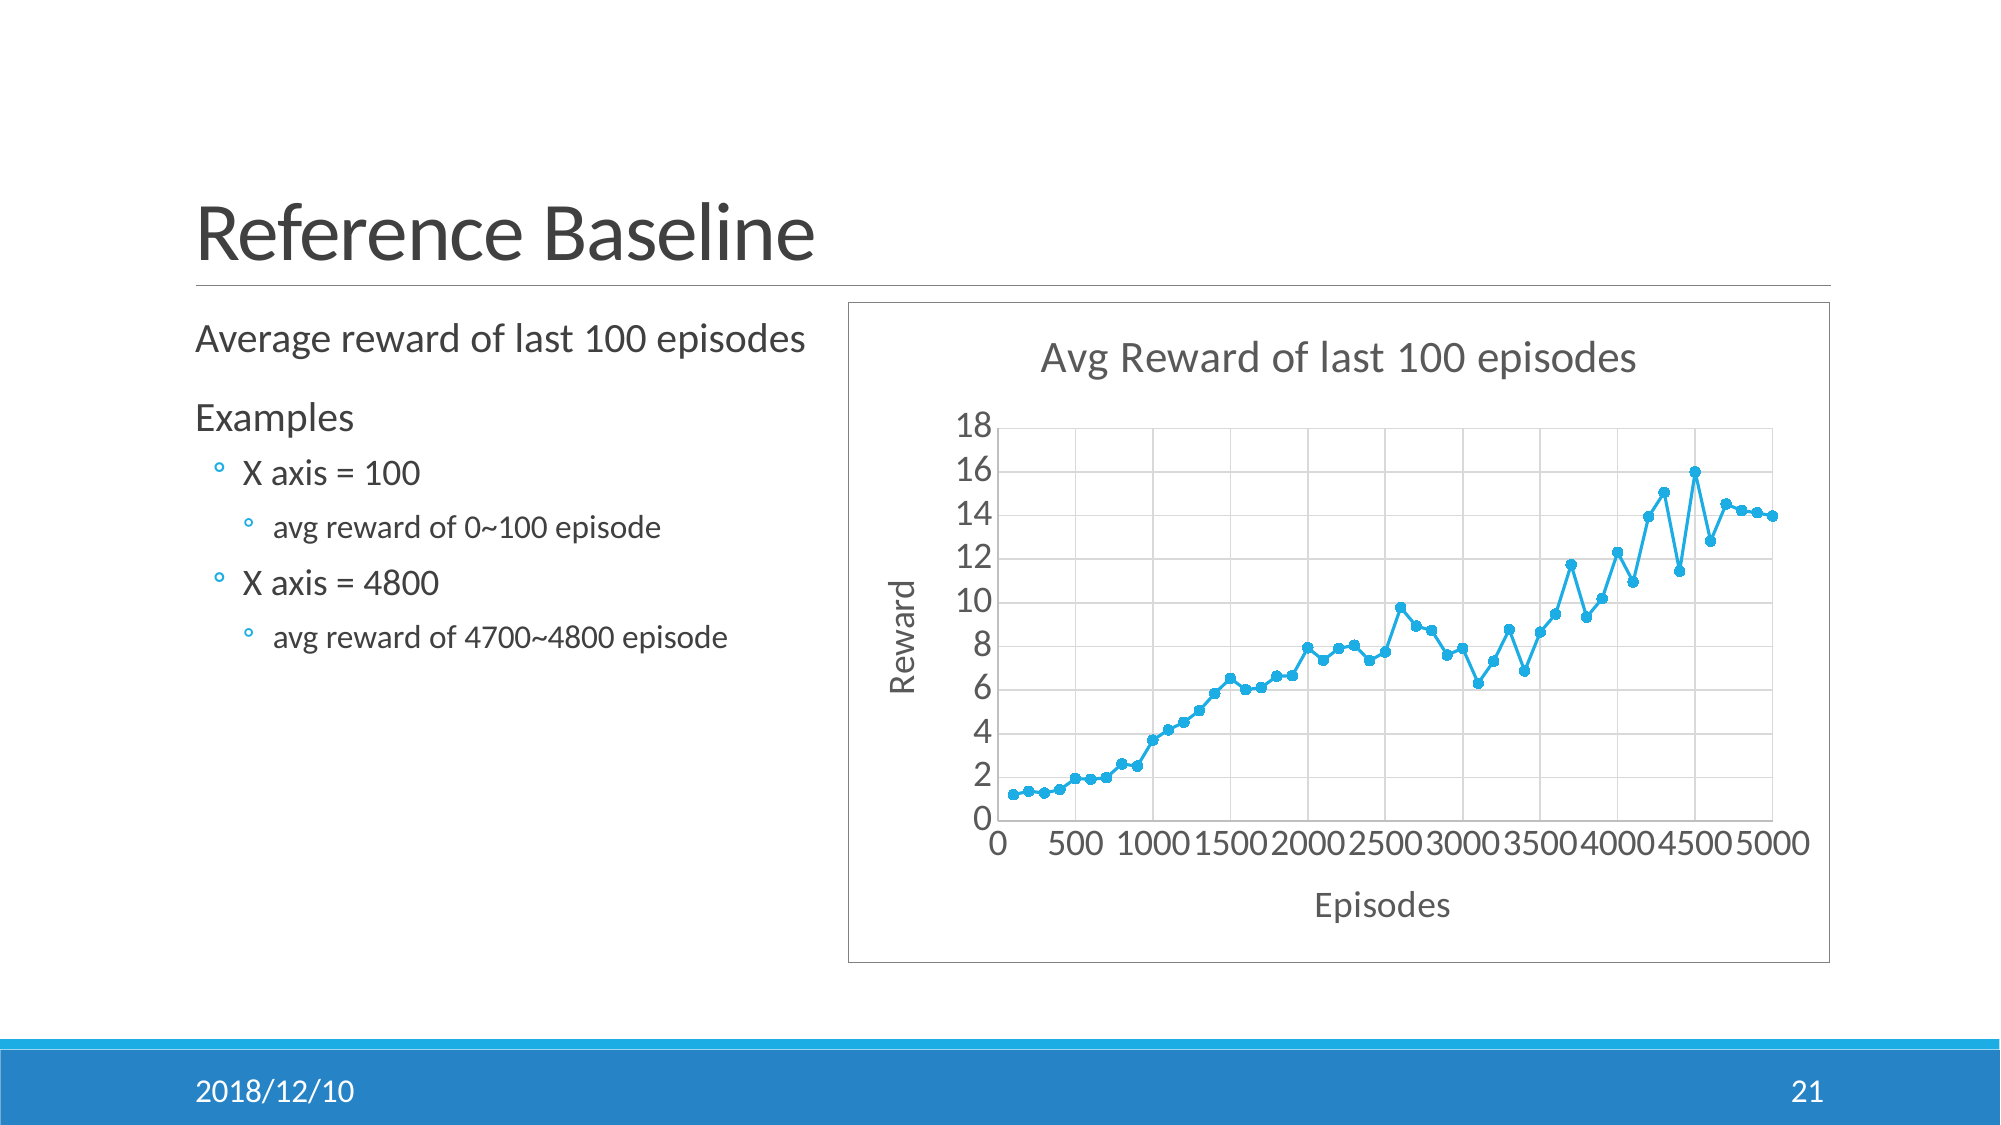

# Reference Baseline
Average reward of last 100 episodes
Examples
X axis = 100
avg reward of 0~100 episode
X axis = 4800
avg reward of 4700~4800 episode

### Chart: Avg Reward of last 100 episodes

| Category | Avg Reward e=0.01 w/clip |
|---|---|
2018/12/10
21